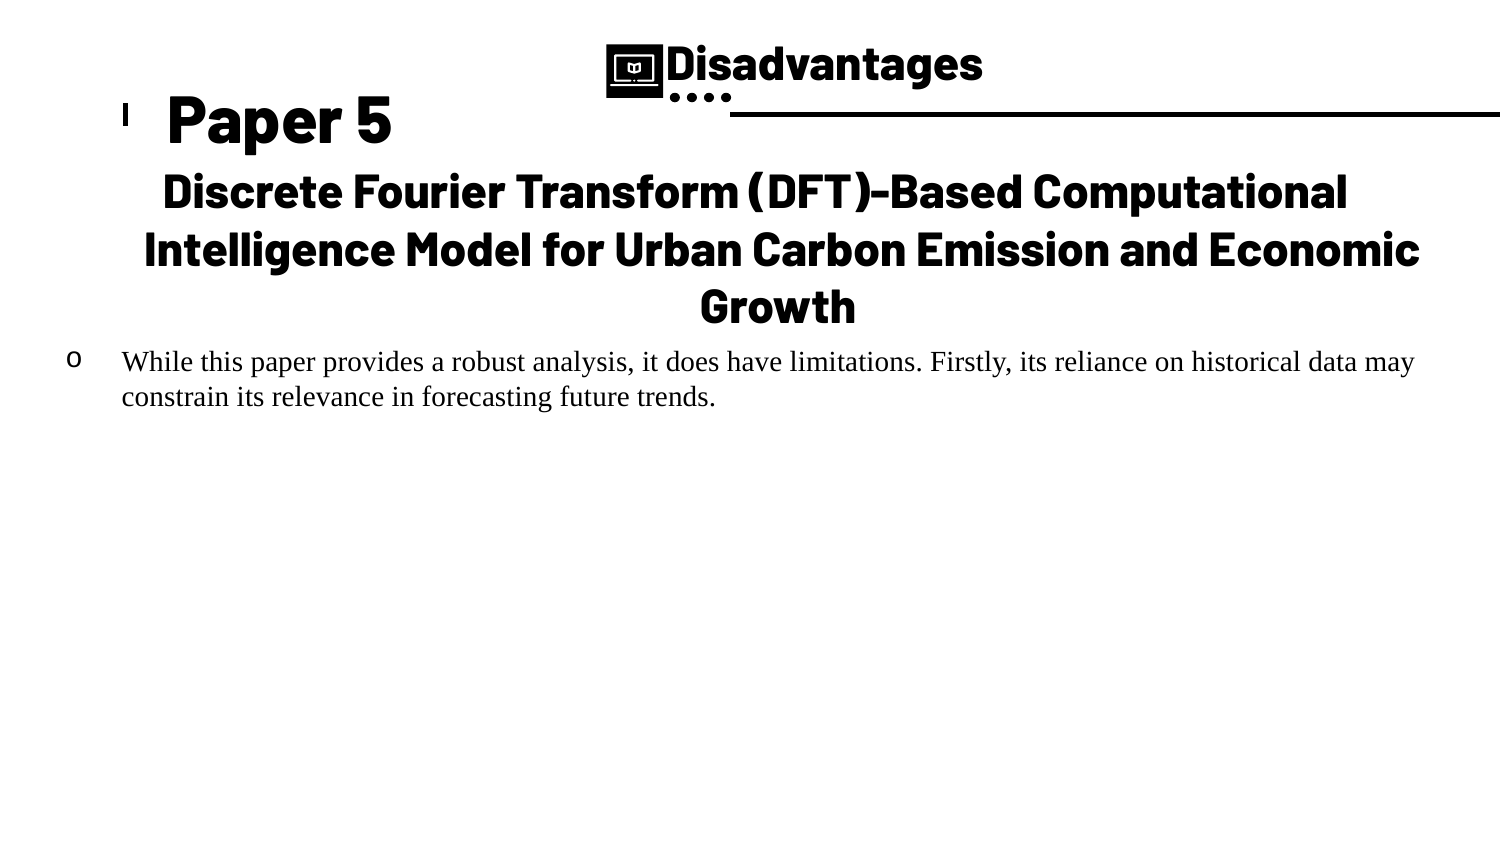

Disadvantages

# Paper 5

Discrete Fourier Transform (DFT)-Based Computational Intelligence Model for Urban Carbon Emission and Economic Growth

While this paper provides a robust analysis, it does have limitations. Firstly, its reliance on historical data may constrain its relevance in forecasting future trends.